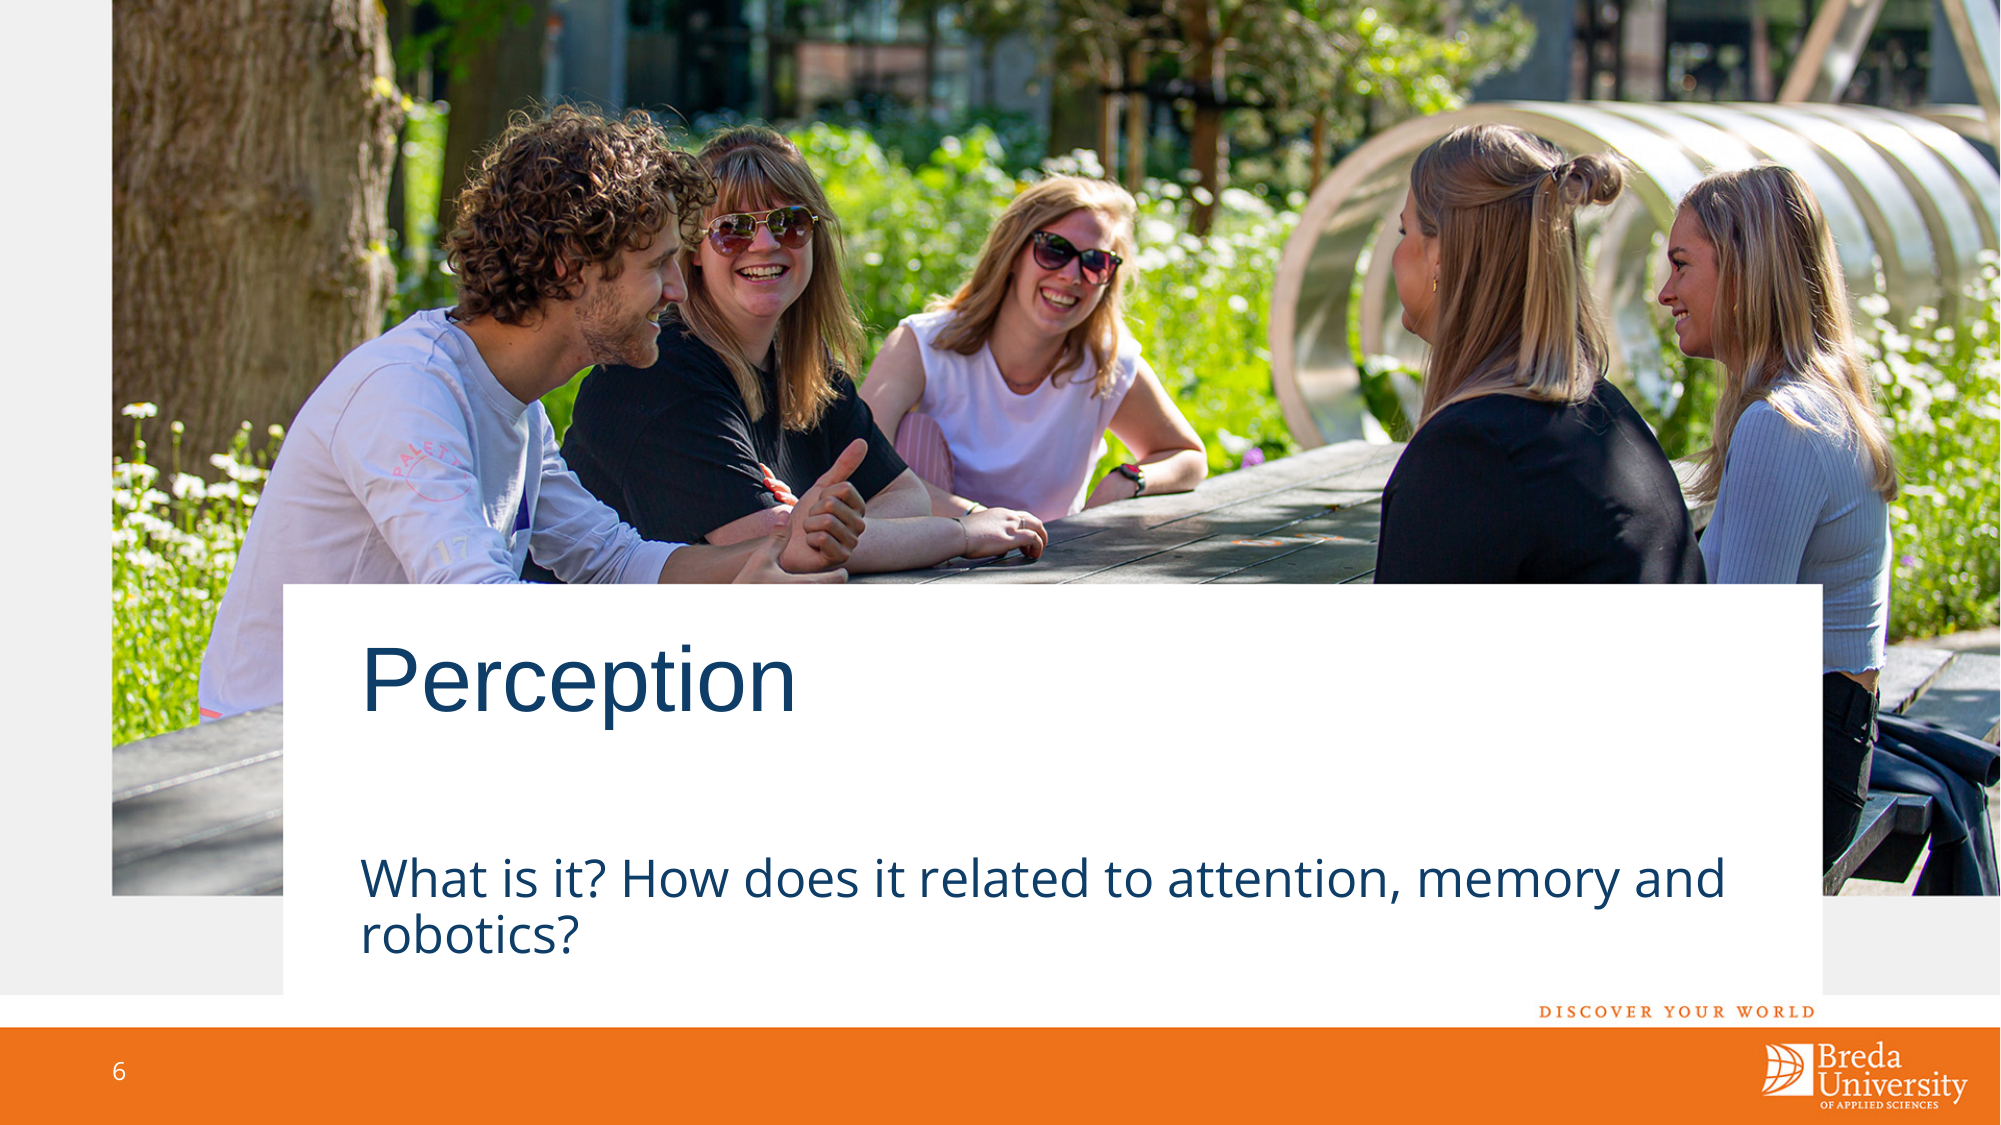

# Perception
What is it? How does it related to attention, memory and robotics?
6